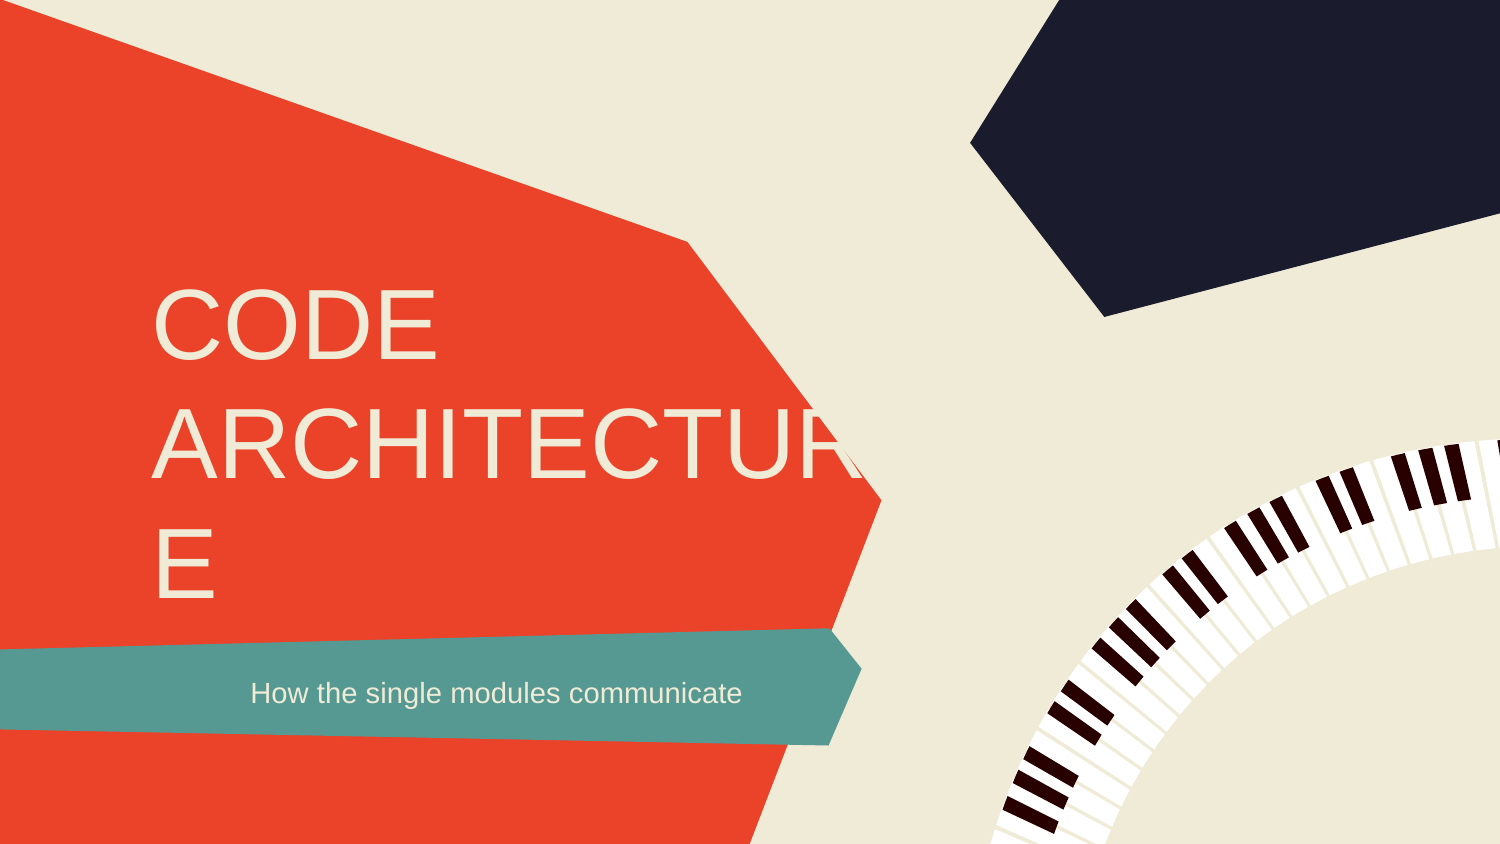

# CODE ARCHITECTURE

How the single modules communicate